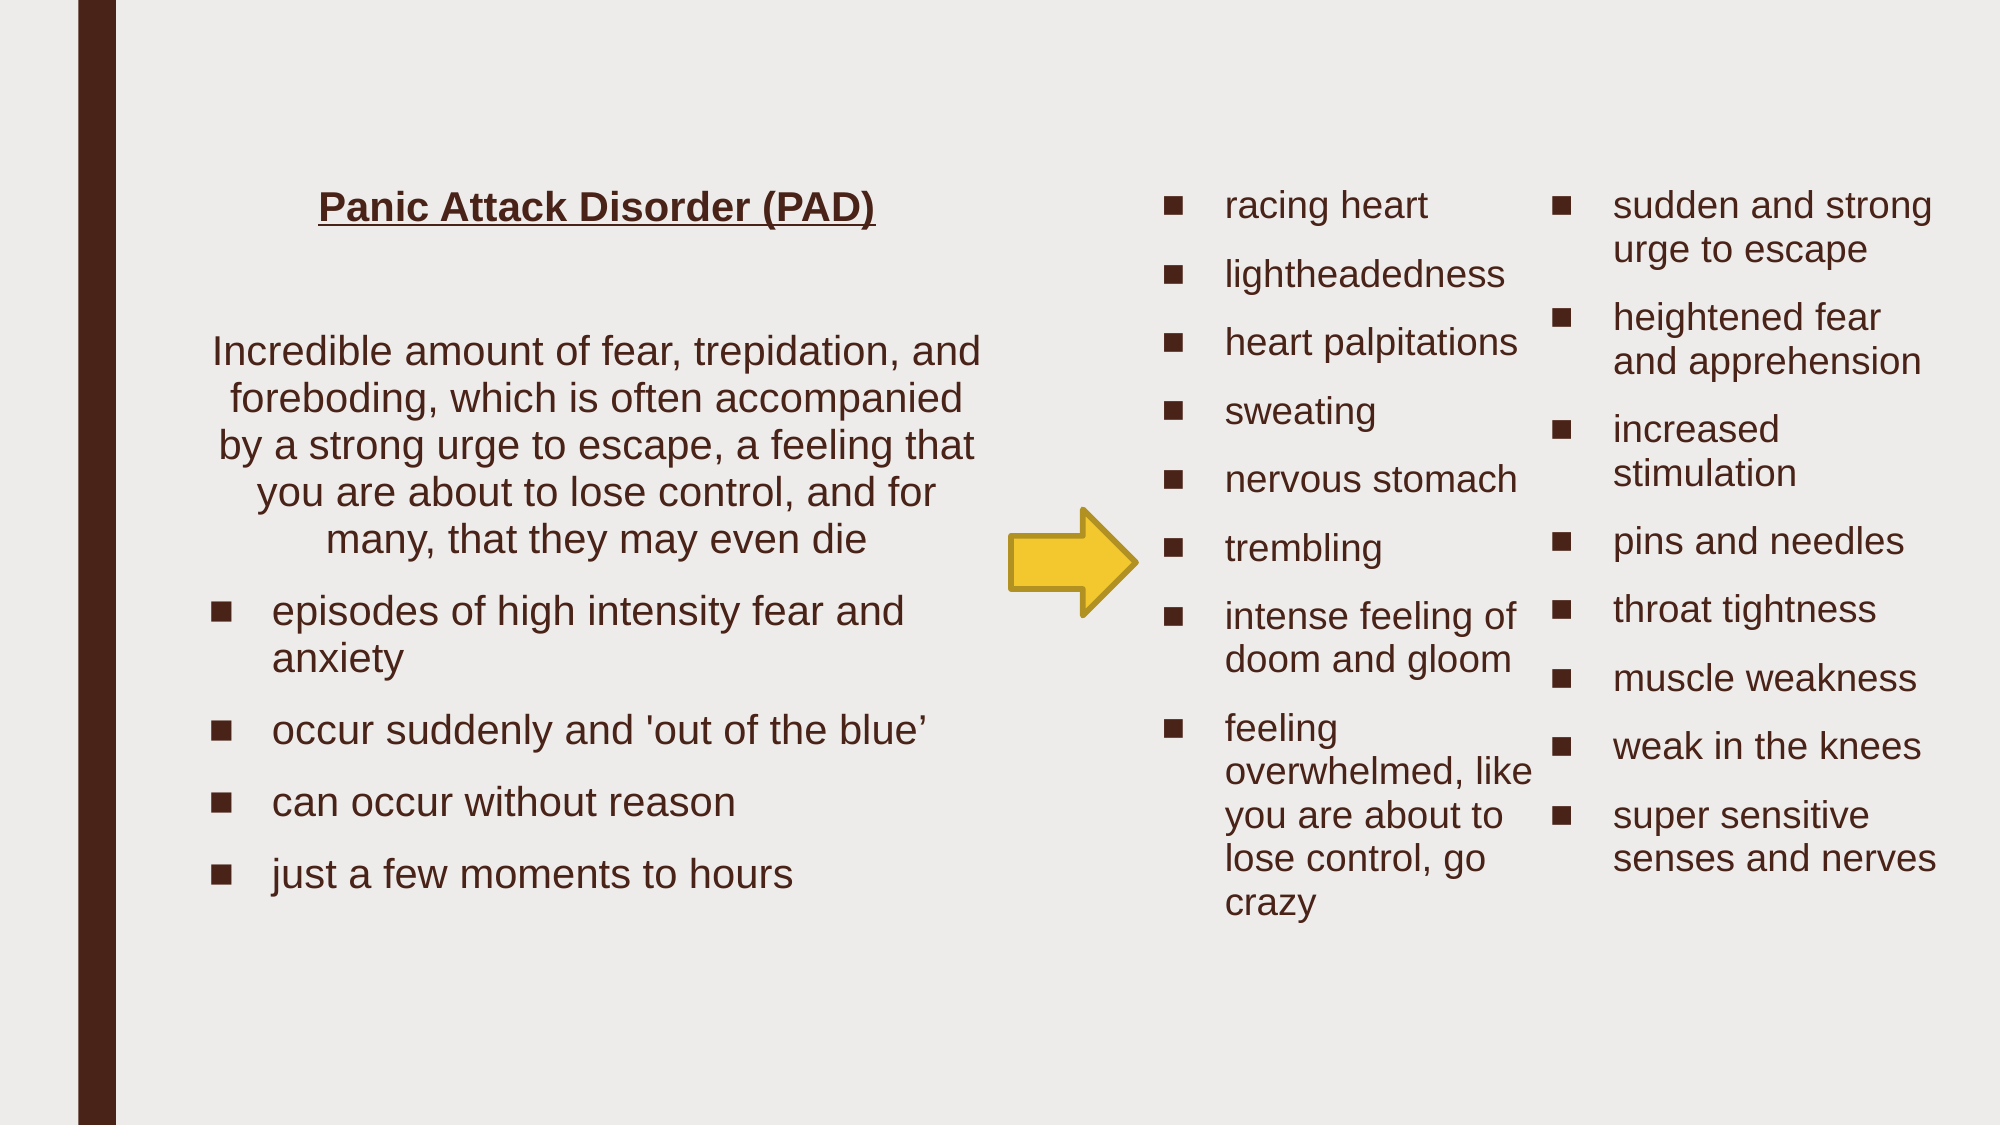

Panic Attack Disorder (PAD)

Incredible amount of fear, trepidation, and foreboding, which is often accompanied by a strong urge to escape, a feeling that you are about to lose control, and for many, that they may even die
episodes of high intensity fear and anxiety
occur suddenly and 'out of the blue’
can occur without reason
just a few moments to hours
racing heart
lightheadedness
heart palpitations
sweating
nervous stomach
trembling
intense feeling of doom and gloom
feeling overwhelmed, like you are about to lose control, go crazy
sudden and strong urge to escape
heightened fear and apprehension
increased stimulation
pins and needles
throat tightness
muscle weakness
weak in the knees
super sensitive senses and nerves